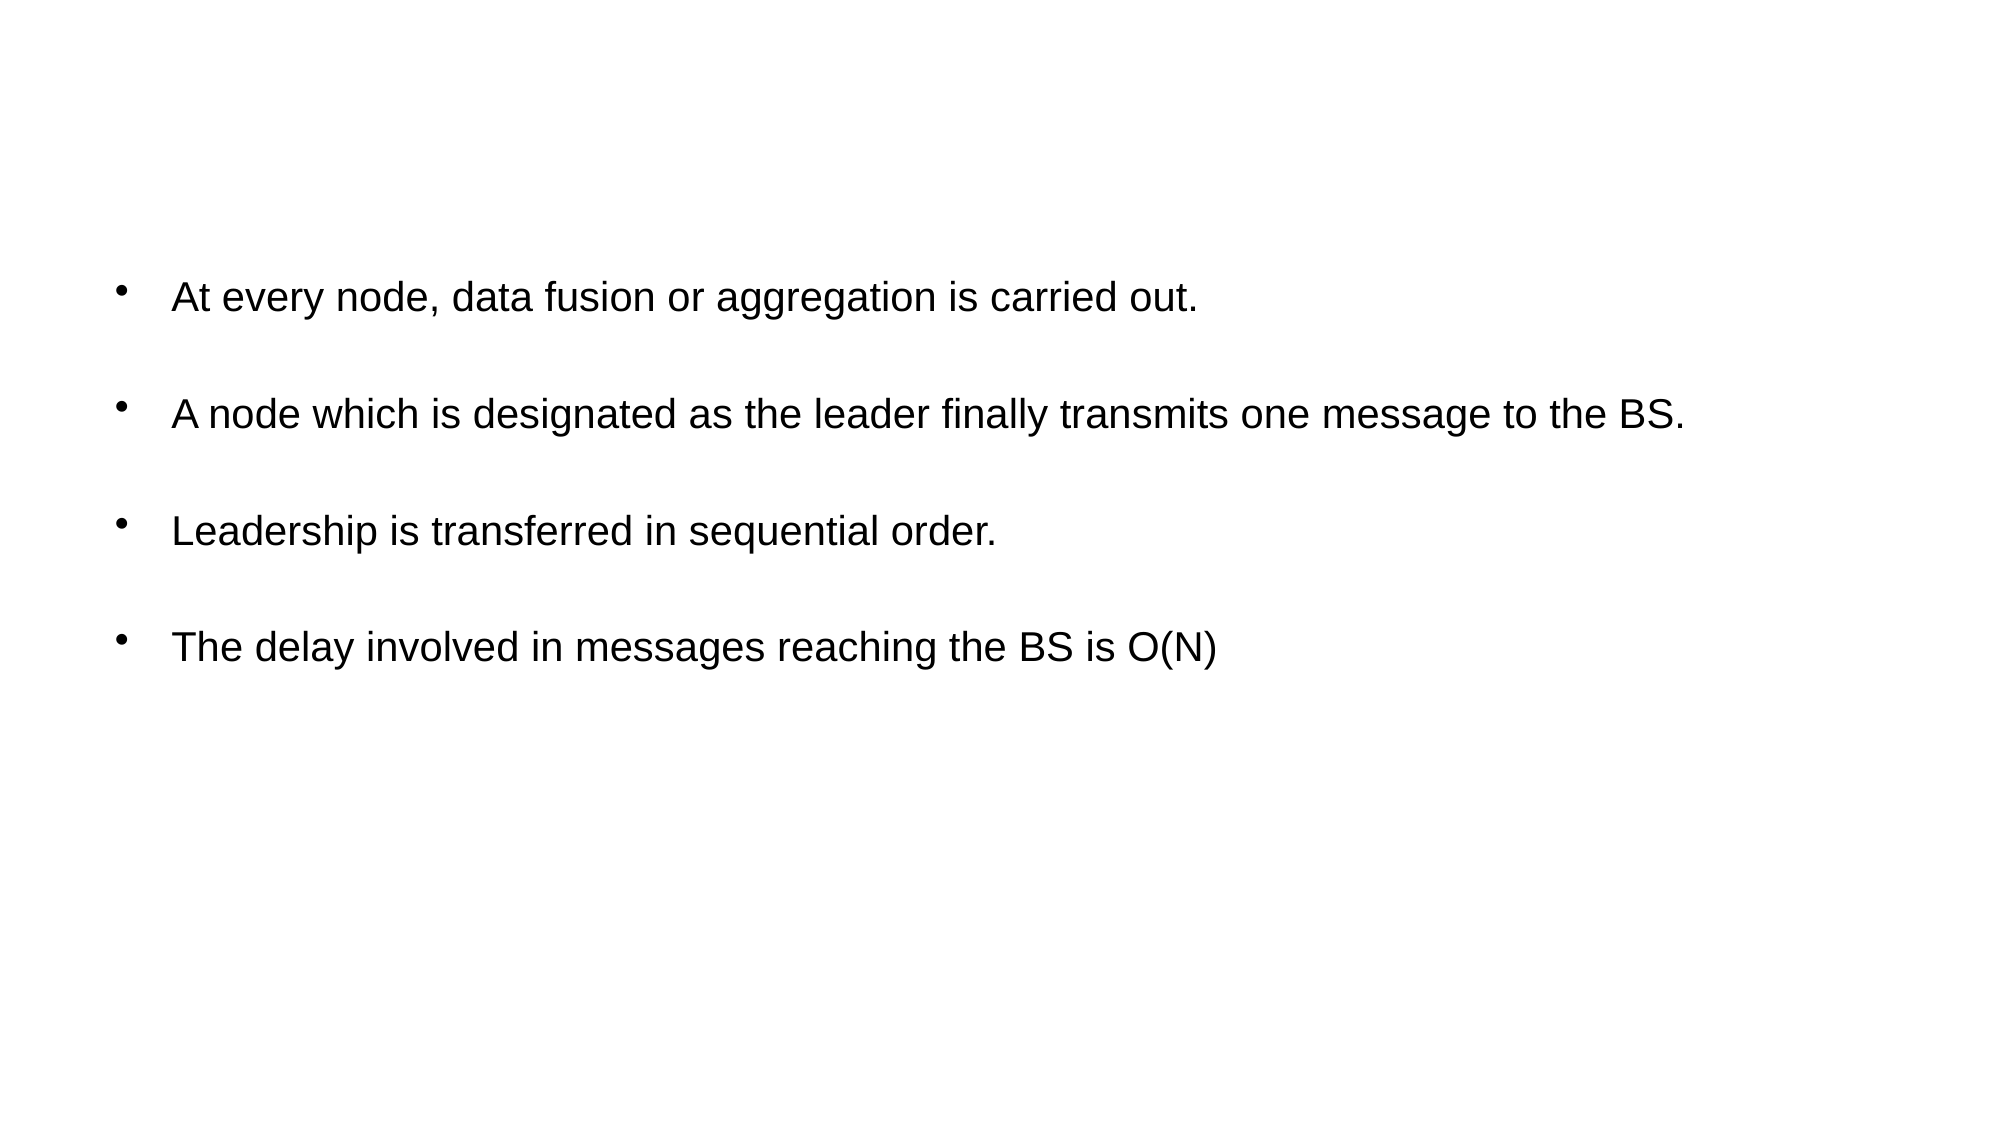

#
At every node, data fusion or aggregation is carried out.

A node which is designated as the leader finally transmits one message to the BS.

Leadership is transferred in sequential order.

The delay involved in messages reaching the BS is O(N)